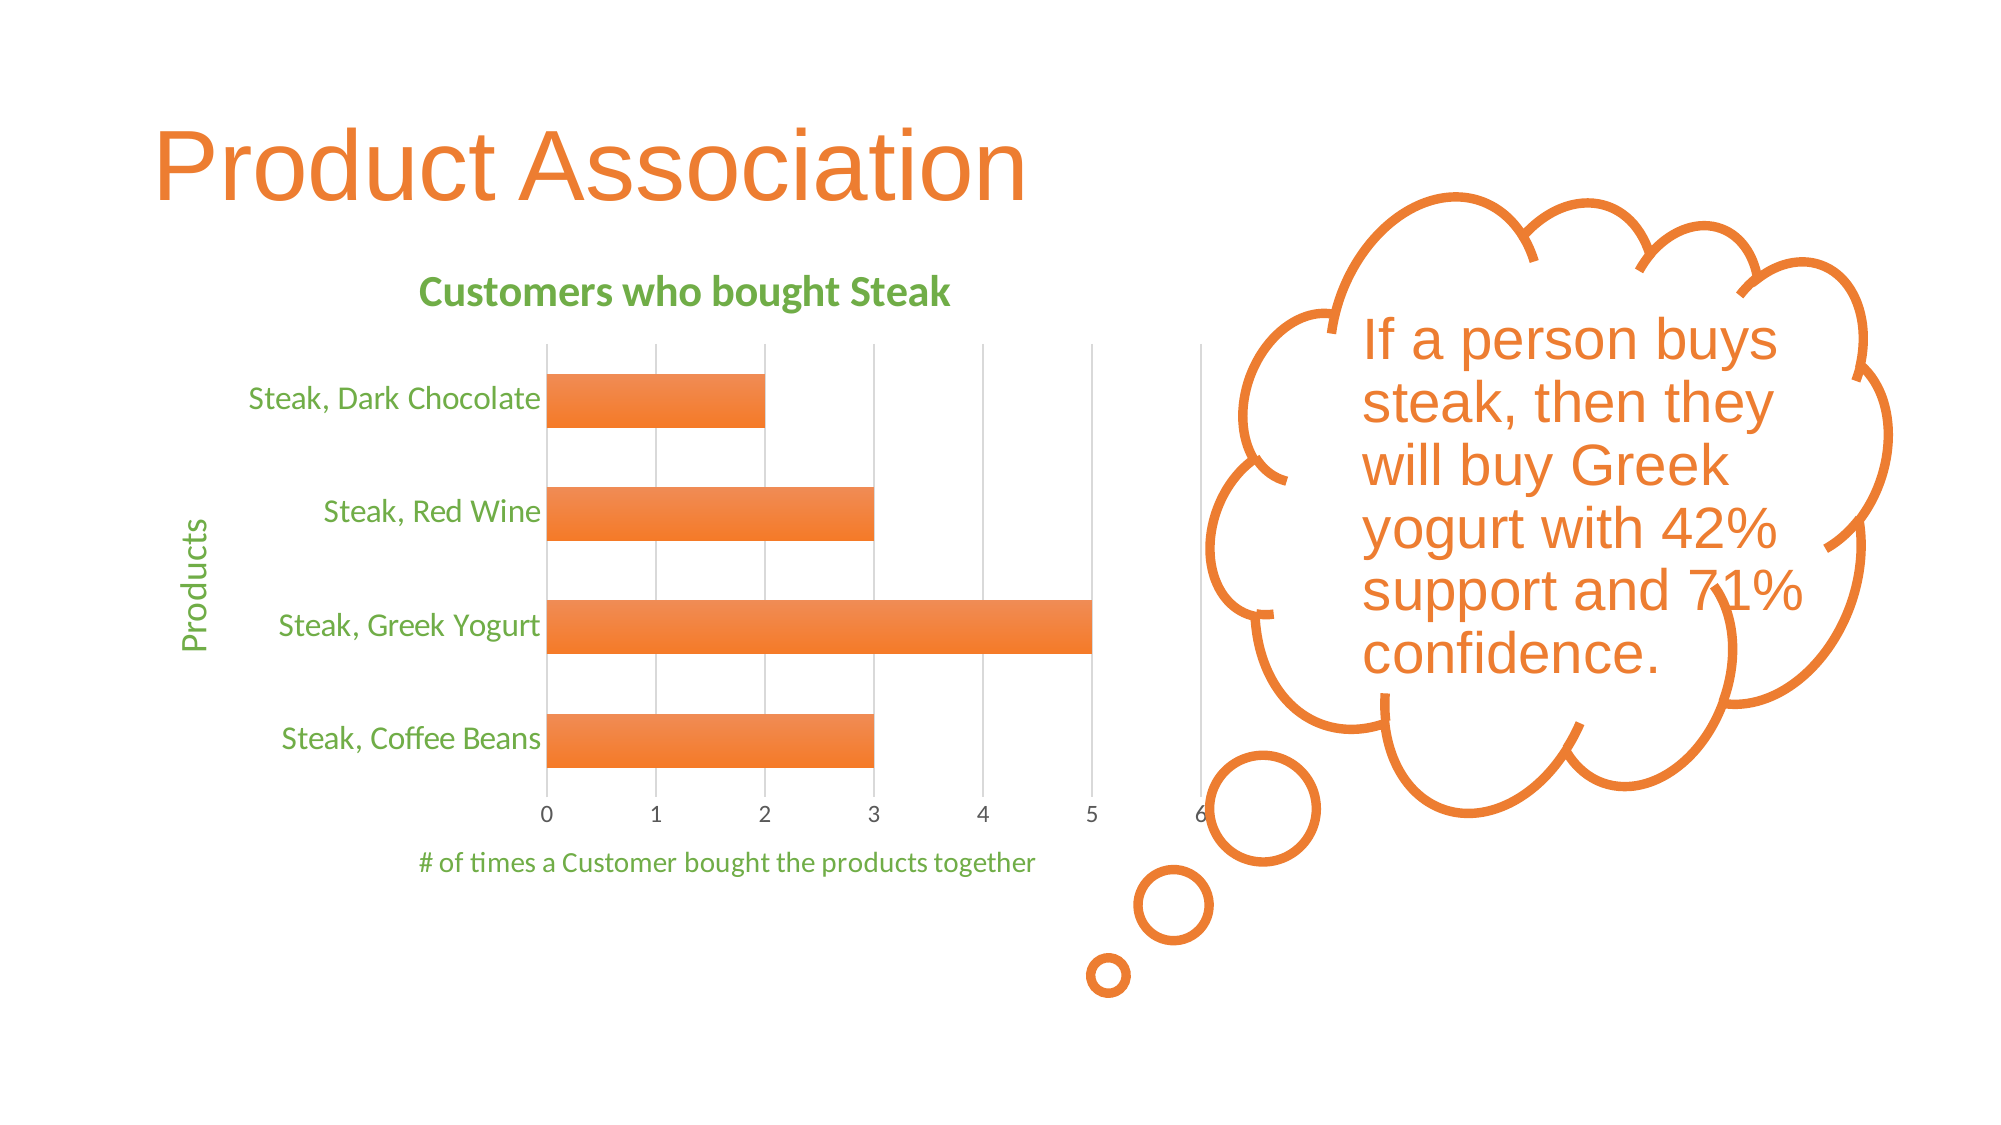

# Product Association

### Chart: Customers who bought Steak

| Category |  |
|---|---|
| Steak, Coffee Beans | 3.0 |
| Steak, Greek Yogurt | 5.0 |
| Steak, Red Wine | 3.0 |
| Steak, Dark Chocolate | 2.0 |
If a person buys steak, then they will buy Greek yogurt with 42% support and 71% confidence.